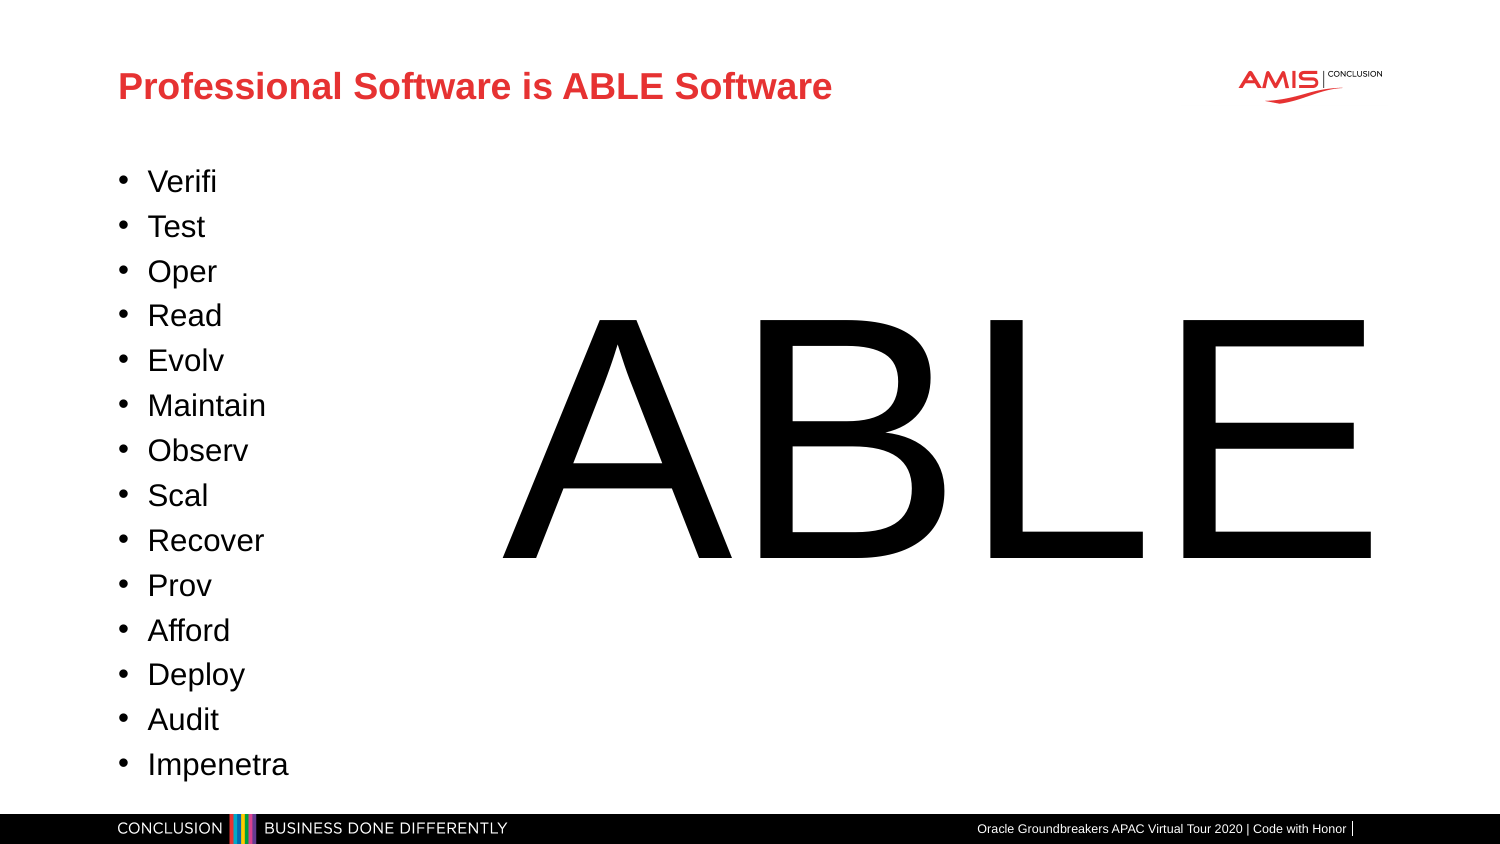

# Professional Software is ABLE Software
Verifi
Test
Oper
Read
Evolv
Maintain
Observ
Scal
Recover
Prov
Afford
Deploy
Audit
Impenetra
ABLE
Oracle Groundbreakers APAC Virtual Tour 2020 | Code with Honor